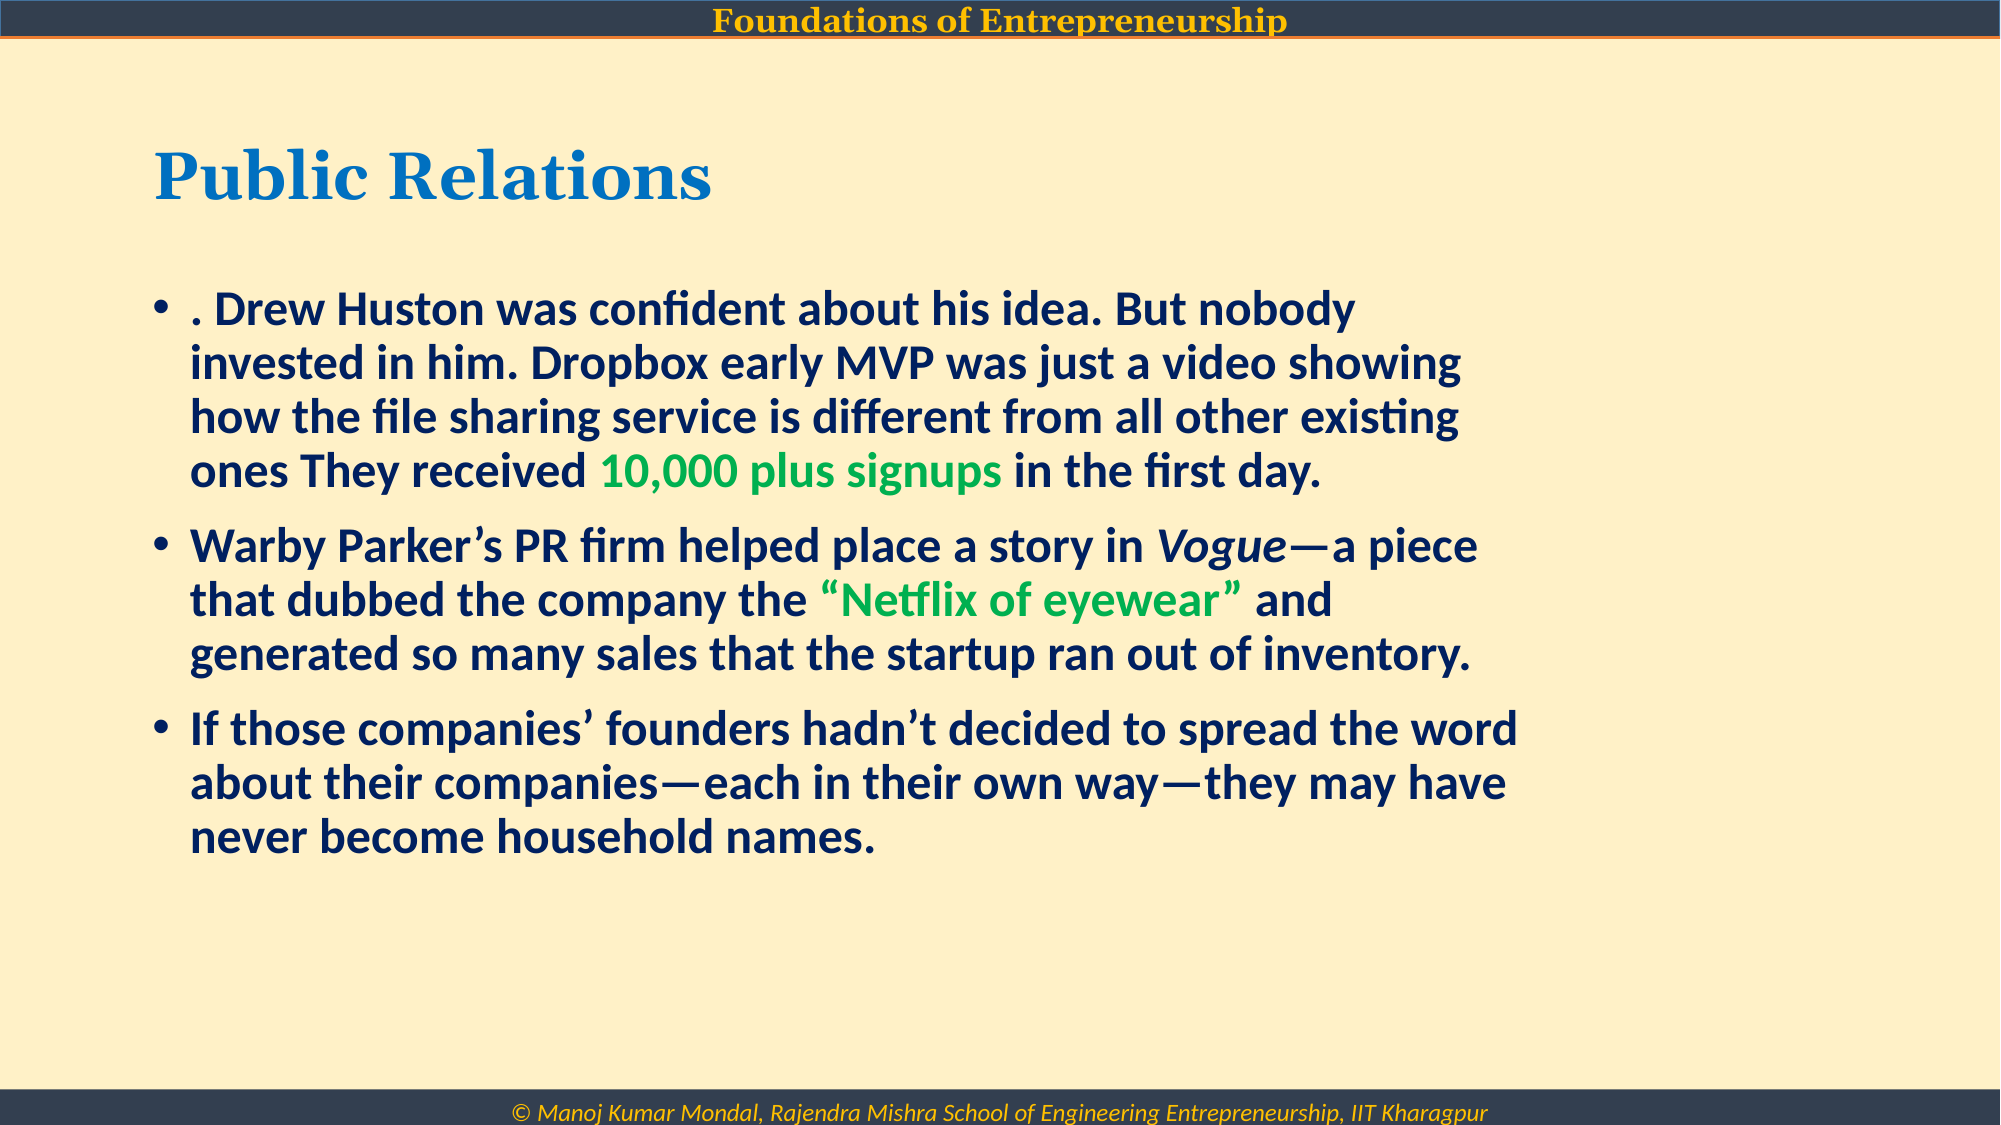

# Public Relations
. Drew Huston was confident about his idea. But nobody invested in him. Dropbox early MVP was just a video showing how the file sharing service is different from all other existing ones They received 10,000 plus signups in the first day.
Warby Parker’s PR firm helped place a story in Vogue—a piece that dubbed the company the “Netflix of eyewear” and generated so many sales that the startup ran out of inventory.
If those companies’ founders hadn’t decided to spread the word about their companies—each in their own way—they may have never become household names.